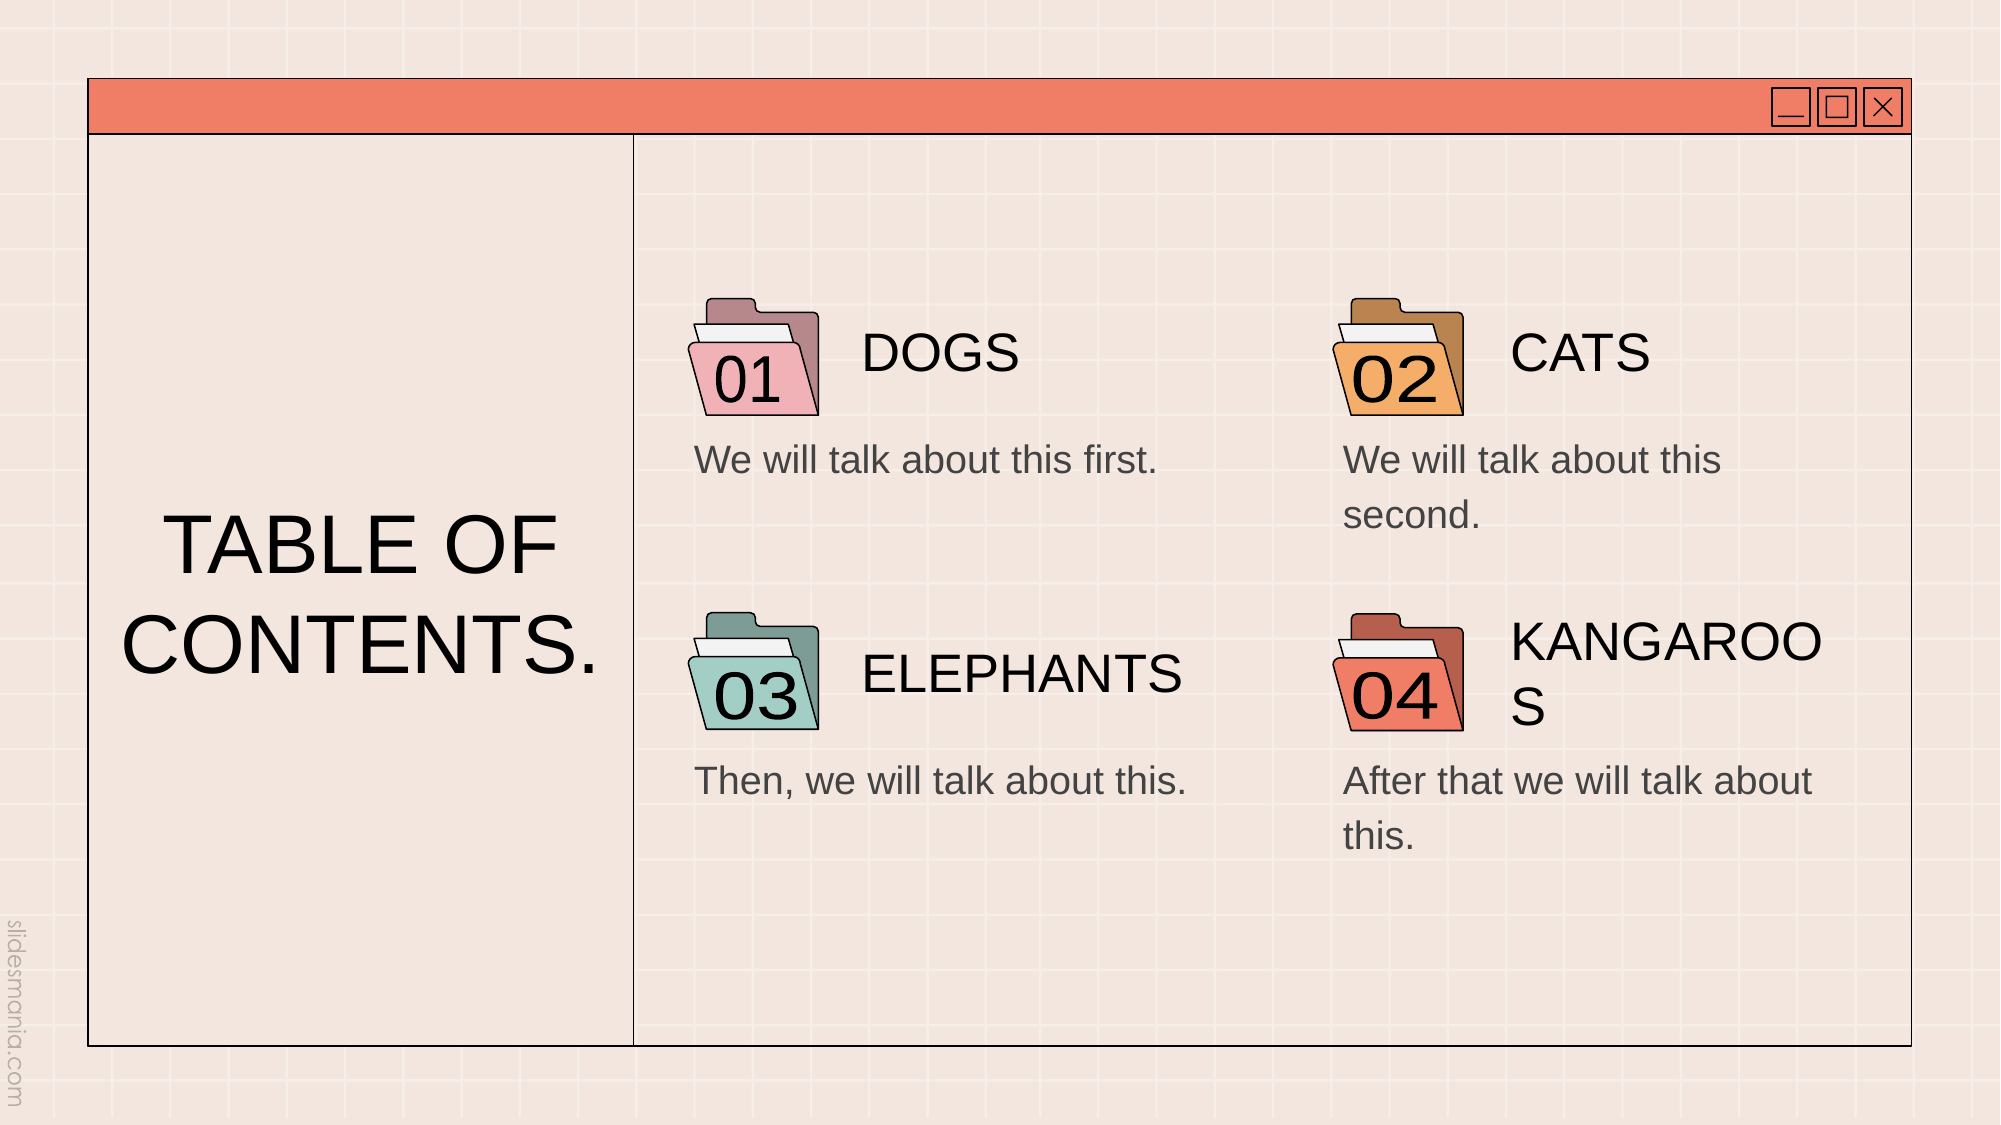

# TABLE OF CONTENTS.
DOGS
CATS

01
02
We will talk about this first.
We will talk about this second.

ELEPHANTS
KANGAROOS
03
04
Then, we will talk about this.
After that we will talk about this.